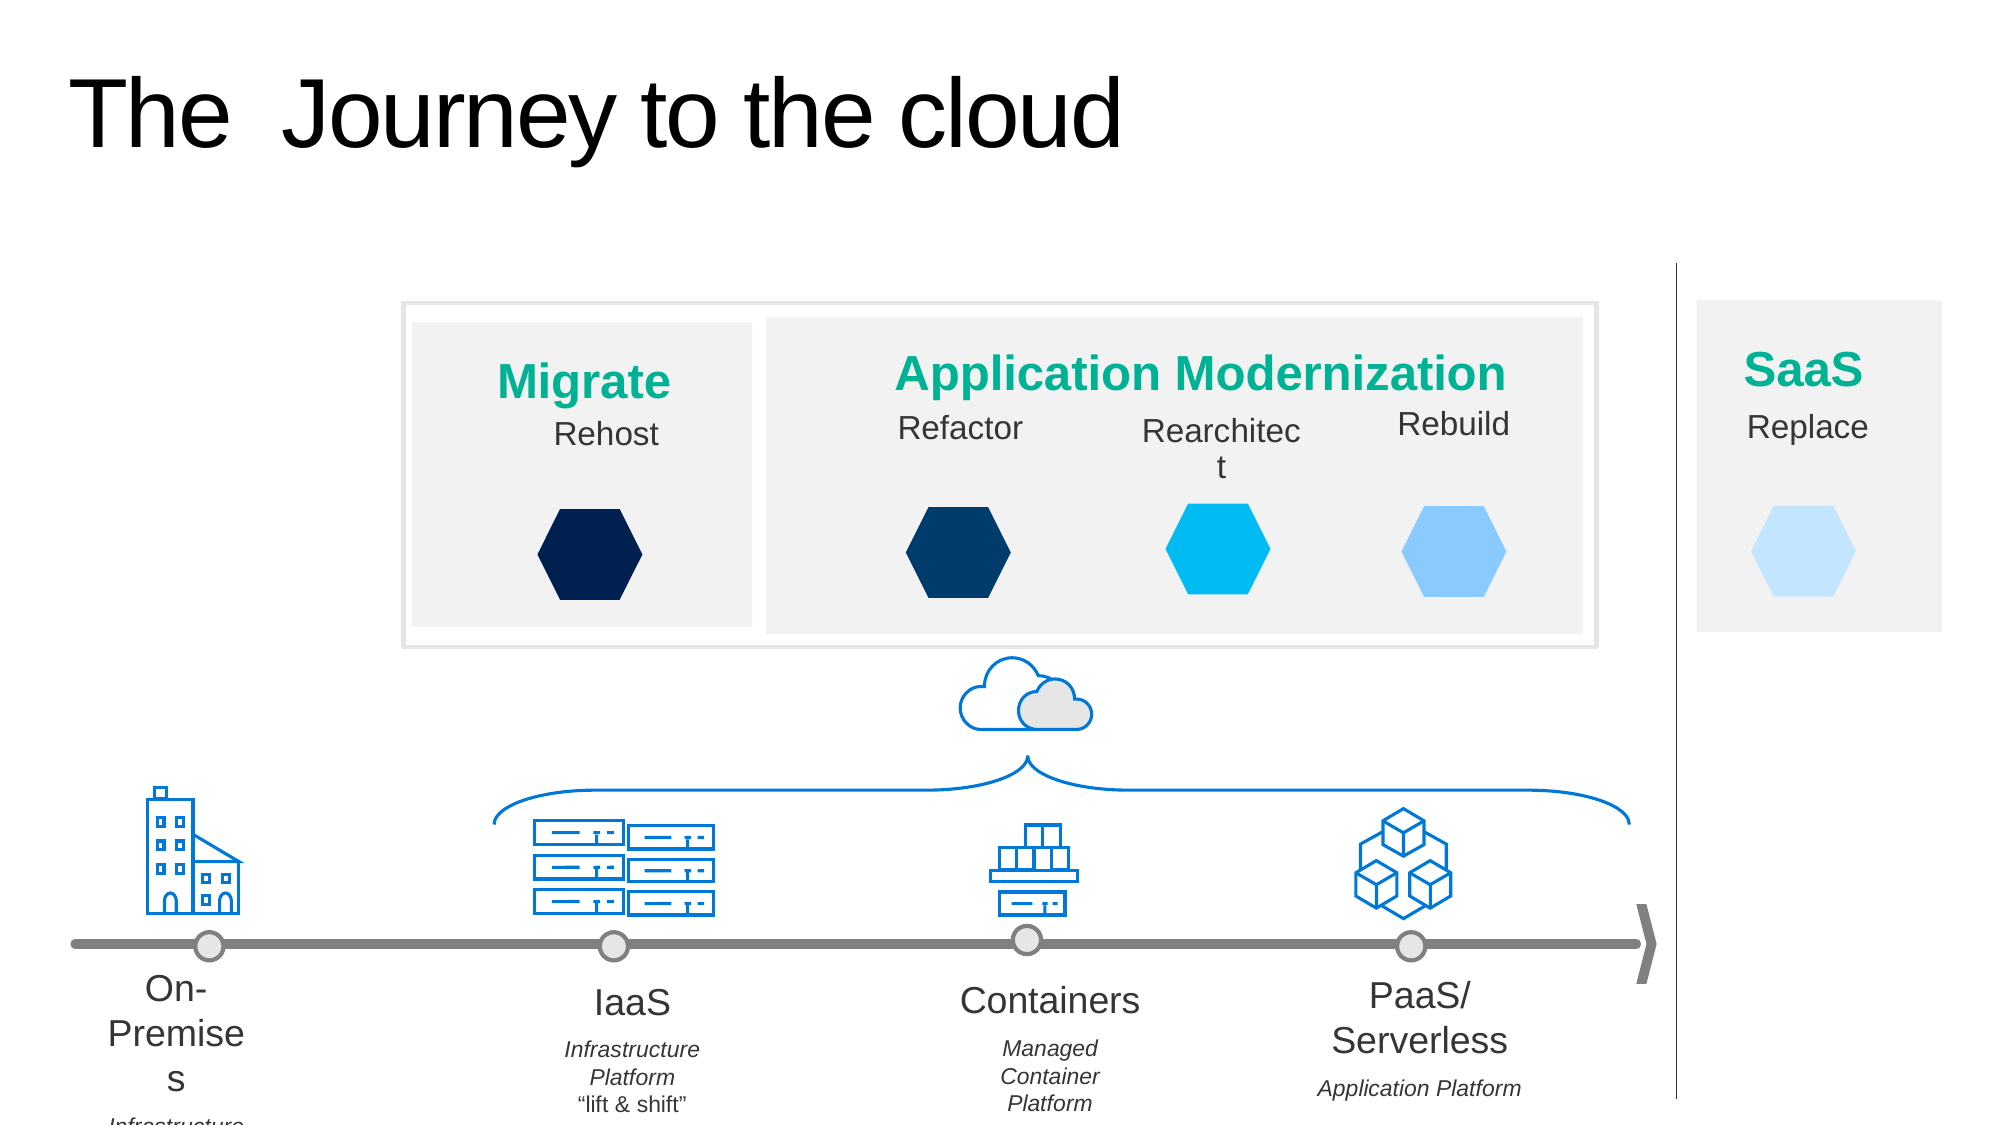

# The  Journey to the cloud

SaaS

Application Modernization
Migrate
Rebuild
Rearchitect
Replace
Refactor
Rehost

On-Premises
Infrastructure Platform
PaaS/Serverless
Application Platform
Containers
Managed Container Platform
IaaS
Infrastructure Platform
“lift & shift”